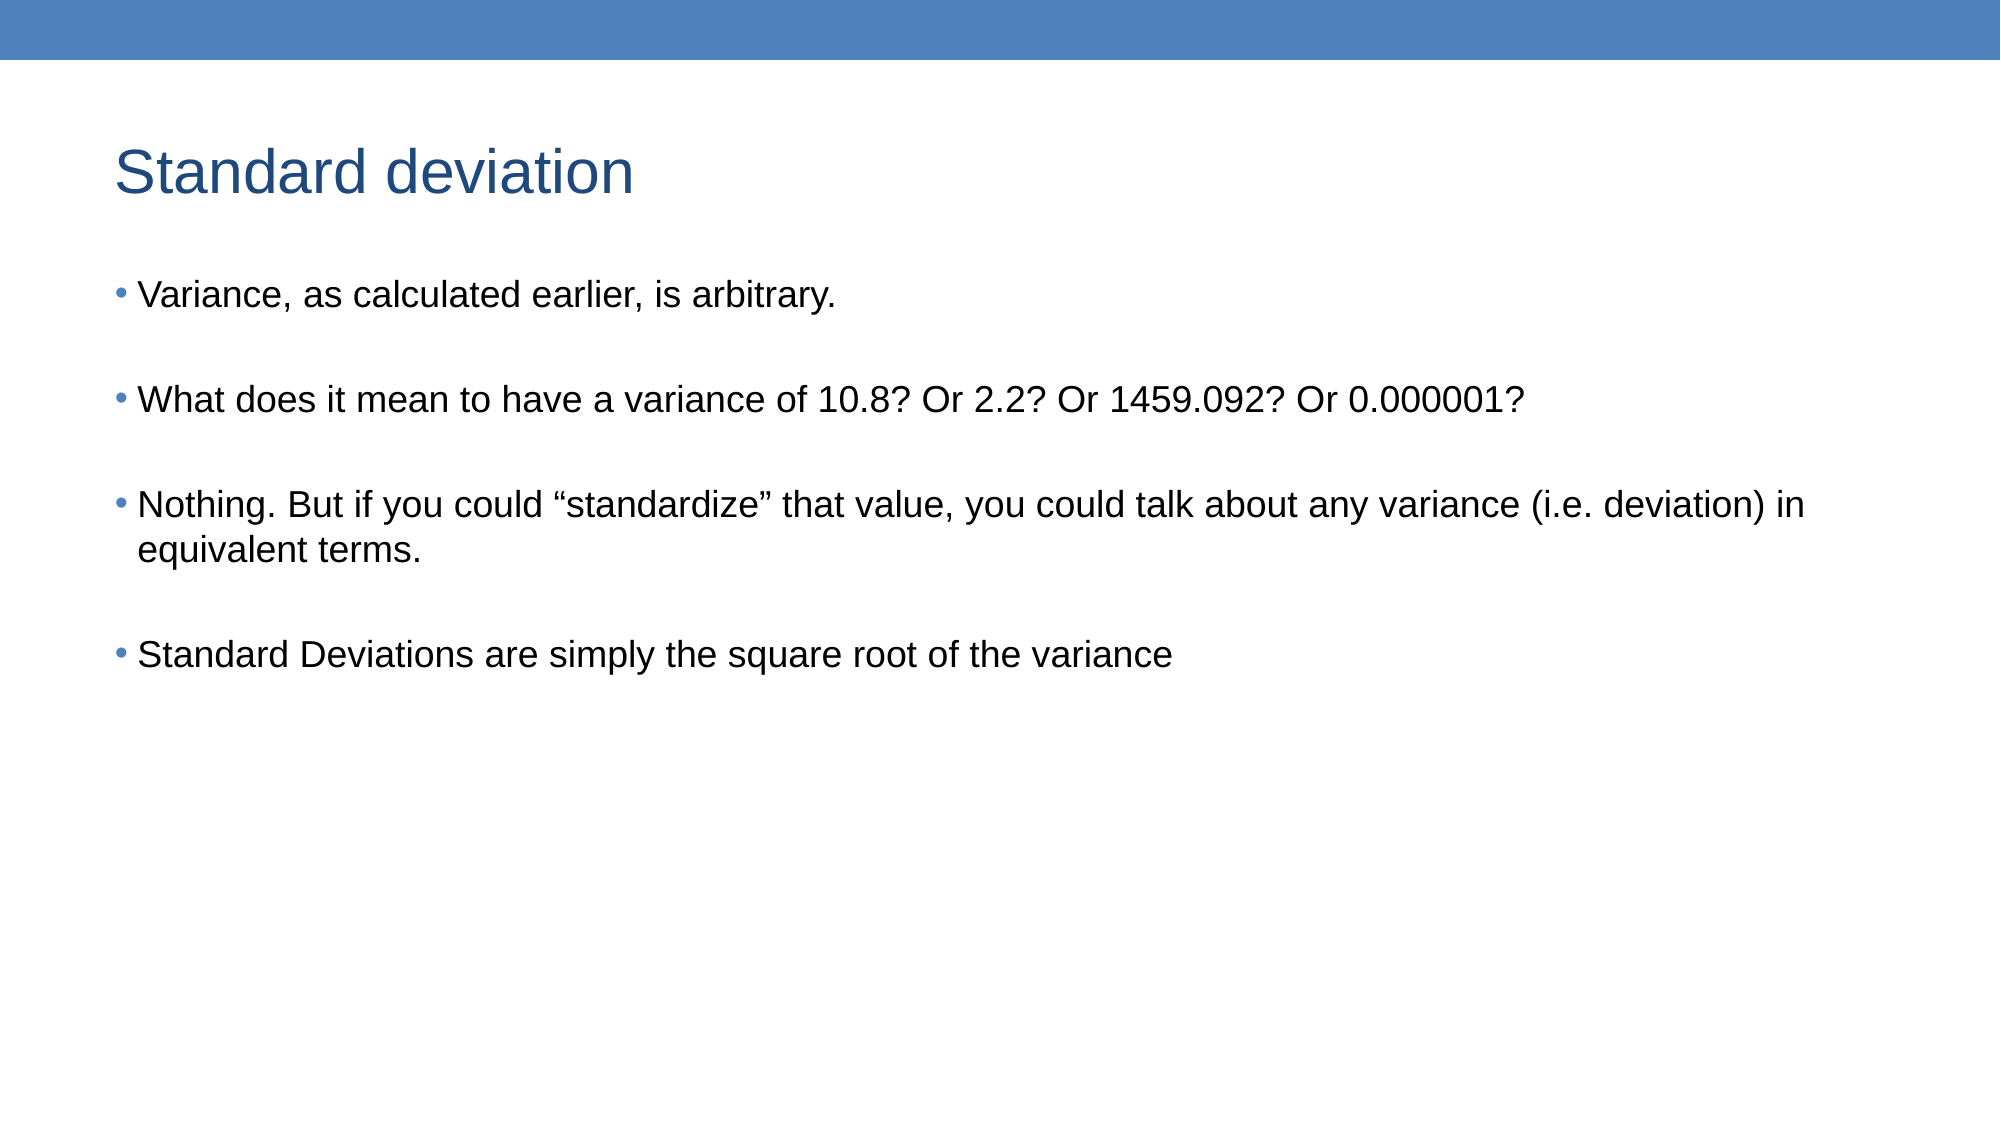

# Standard deviation
Variance, as calculated earlier, is arbitrary.

What does it mean to have a variance of 10.8? Or 2.2? Or 1459.092? Or 0.000001?

Nothing. But if you could “standardize” that value, you could talk about any variance (i.e. deviation) in equivalent terms.

Standard Deviations are simply the square root of the variance